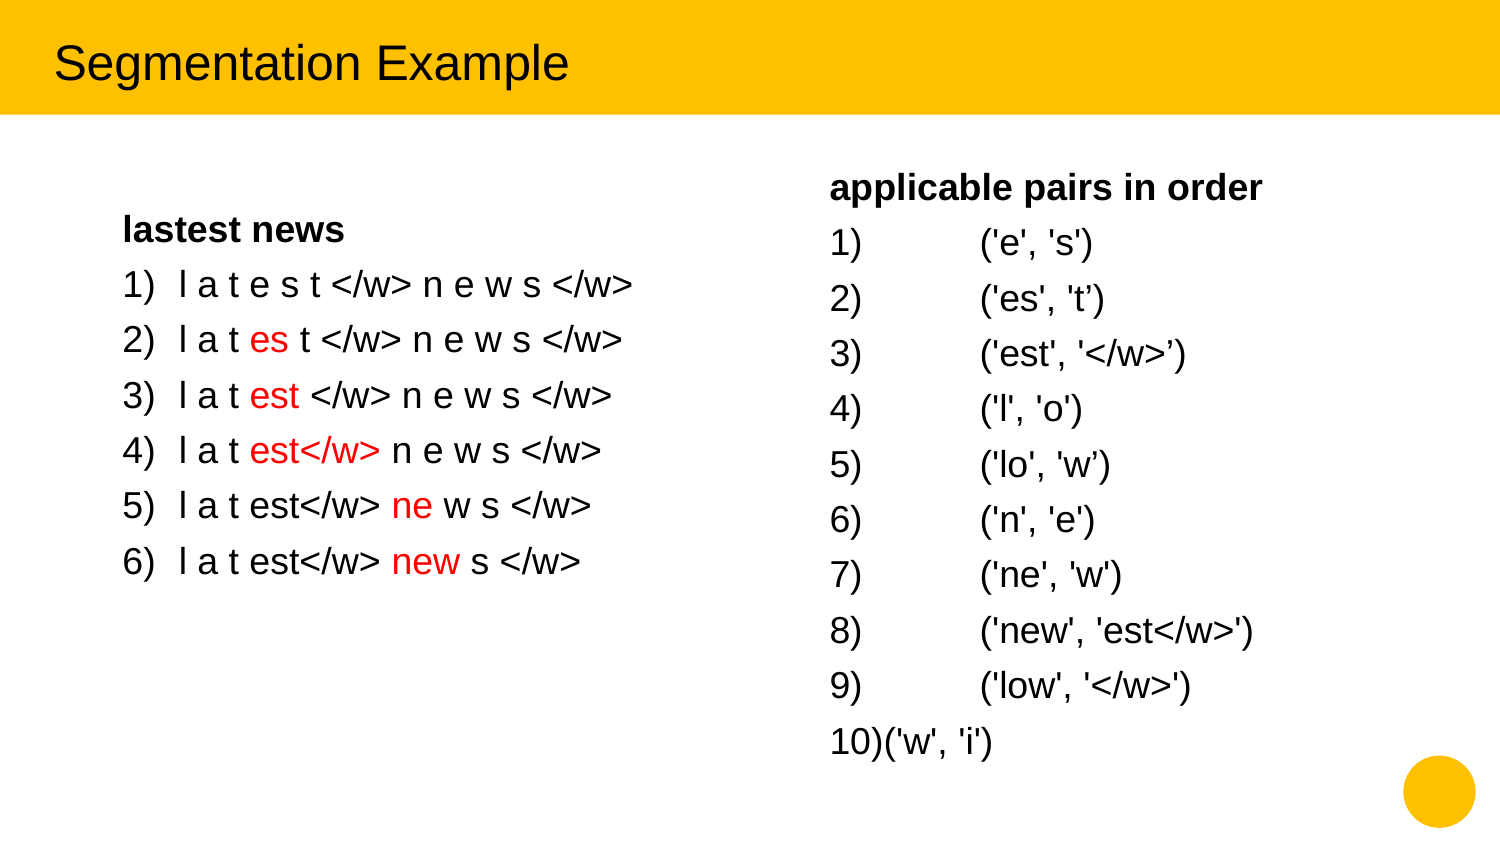

Segmentation Example
applicable pairs in order
1)	('e', 's')
2)	('es', 't’)
3)	('est', '</w>’)
4)	('l', 'o')
5)	('lo', 'w’)
6)	('n', 'e')
7)	('ne', 'w')
8)	('new', 'est</w>')
9)	('low', '</w>')
10)('w', 'i')
lastest news
l a t e s t </w> n e w s </w>
l a t es t </w> n e w s </w>
l a t est </w> n e w s </w>
l a t est</w> n e w s </w>
l a t est</w> ne w s </w>
l a t est</w> new s </w>
47